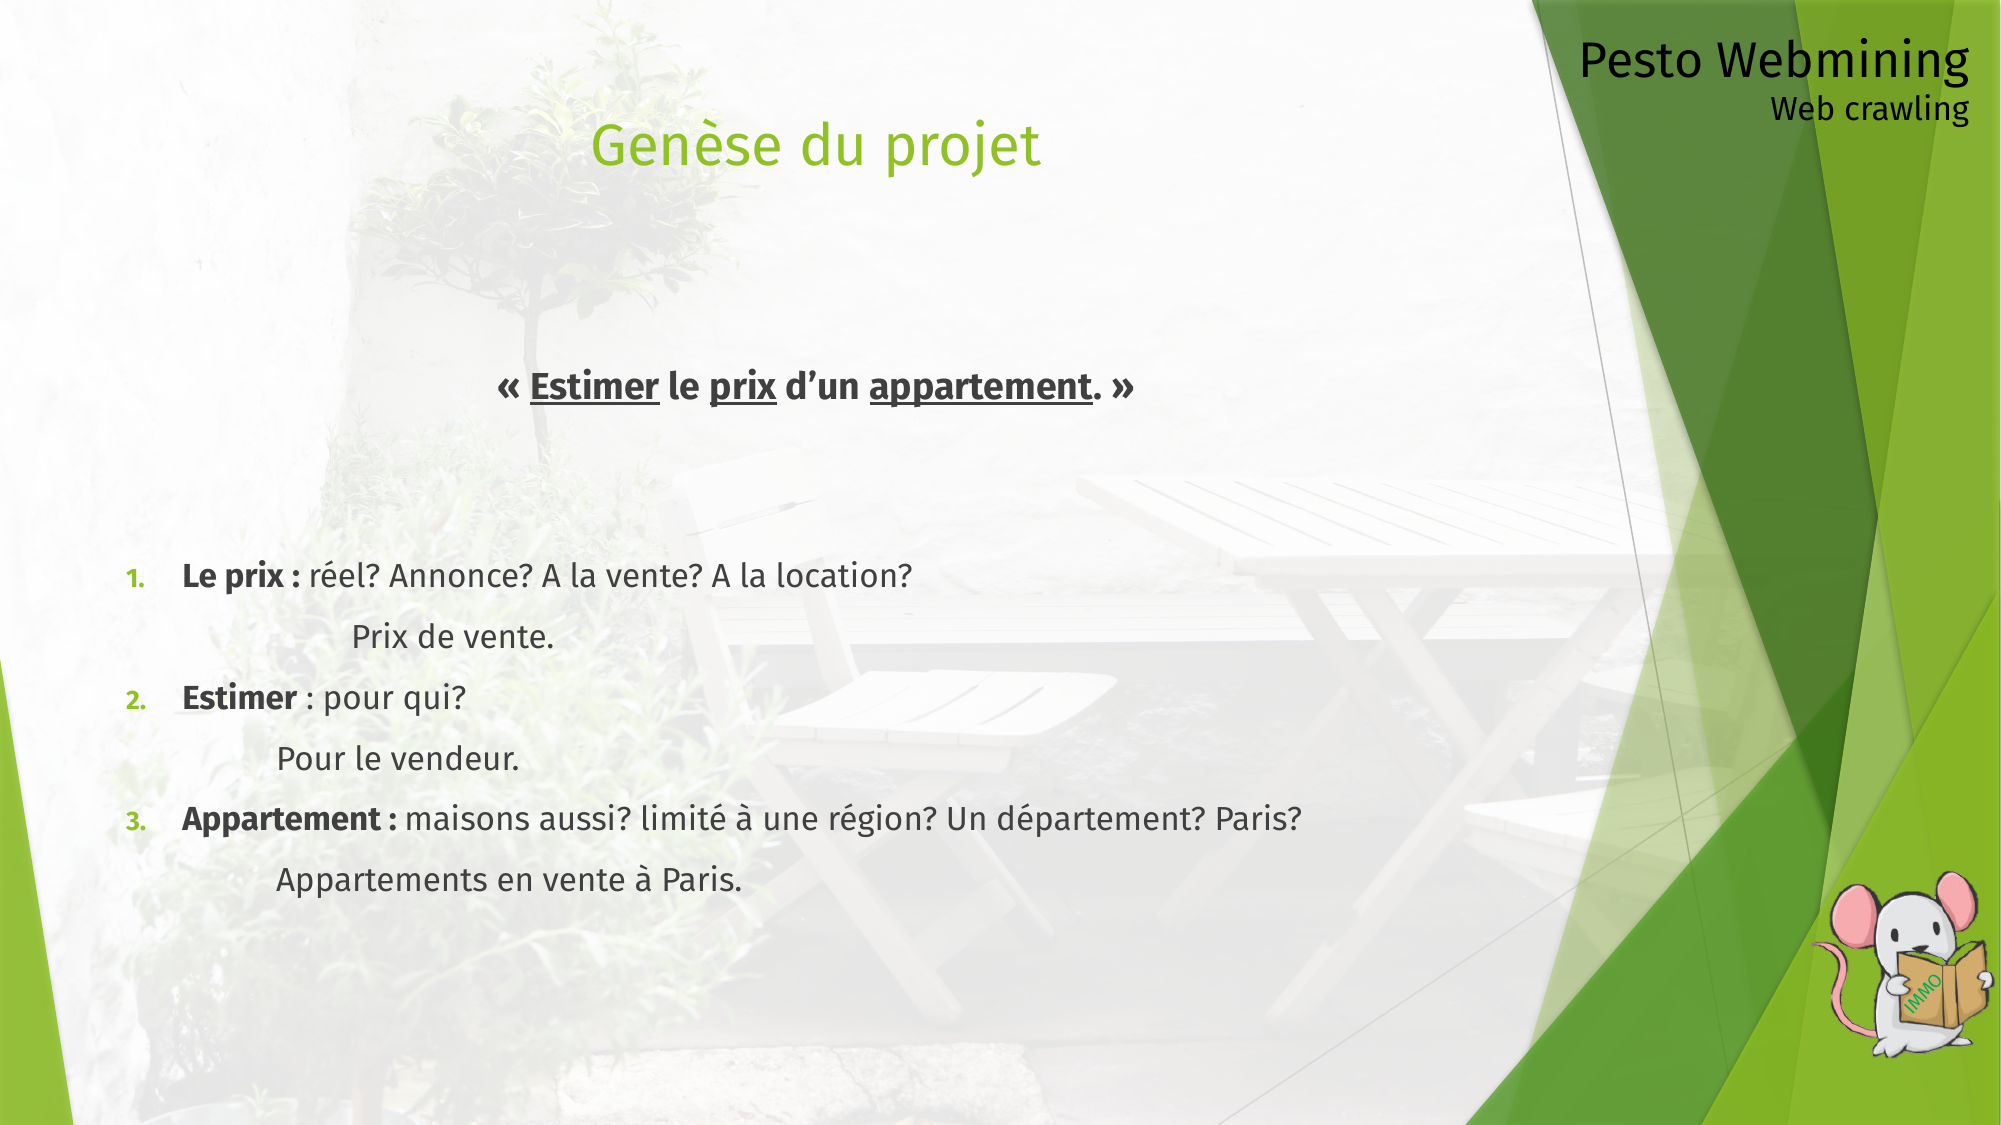

Pesto Webmining
Web crawling
# Genèse du projet
« Estimer le prix d’un appartement. »

Le prix : réel? Annonce? A la vente? A la location?
	Prix de vente.
Estimer : pour qui?
Pour le vendeur.
Appartement : maisons aussi? limité à une région? Un département? Paris?
Appartements en vente à Paris.